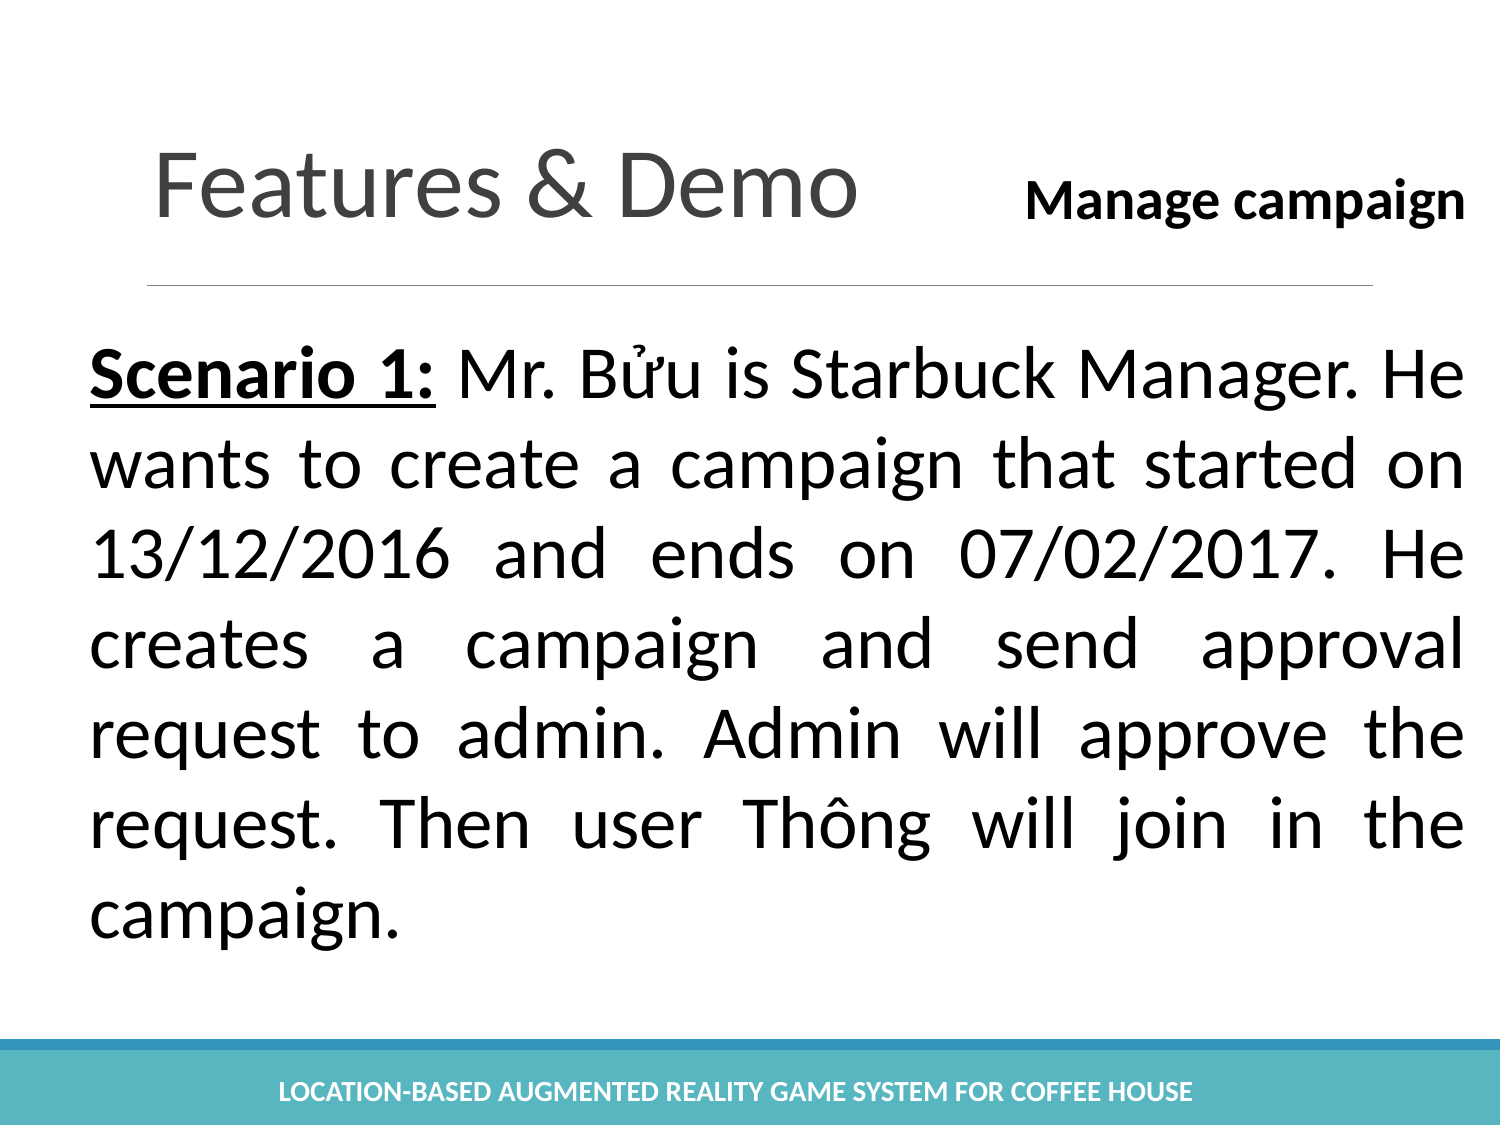

# Features & Demo
Manage campaign
Scenario 1: Mr. Bửu is Starbuck Manager. He wants to create a campaign that started on 13/12/2016 and ends on 07/02/2017. He creates a campaign and send approval request to admin. Admin will approve the request. Then user Thông will join in the campaign.
Location-based Augmented Reality Game System for Coffee House
48